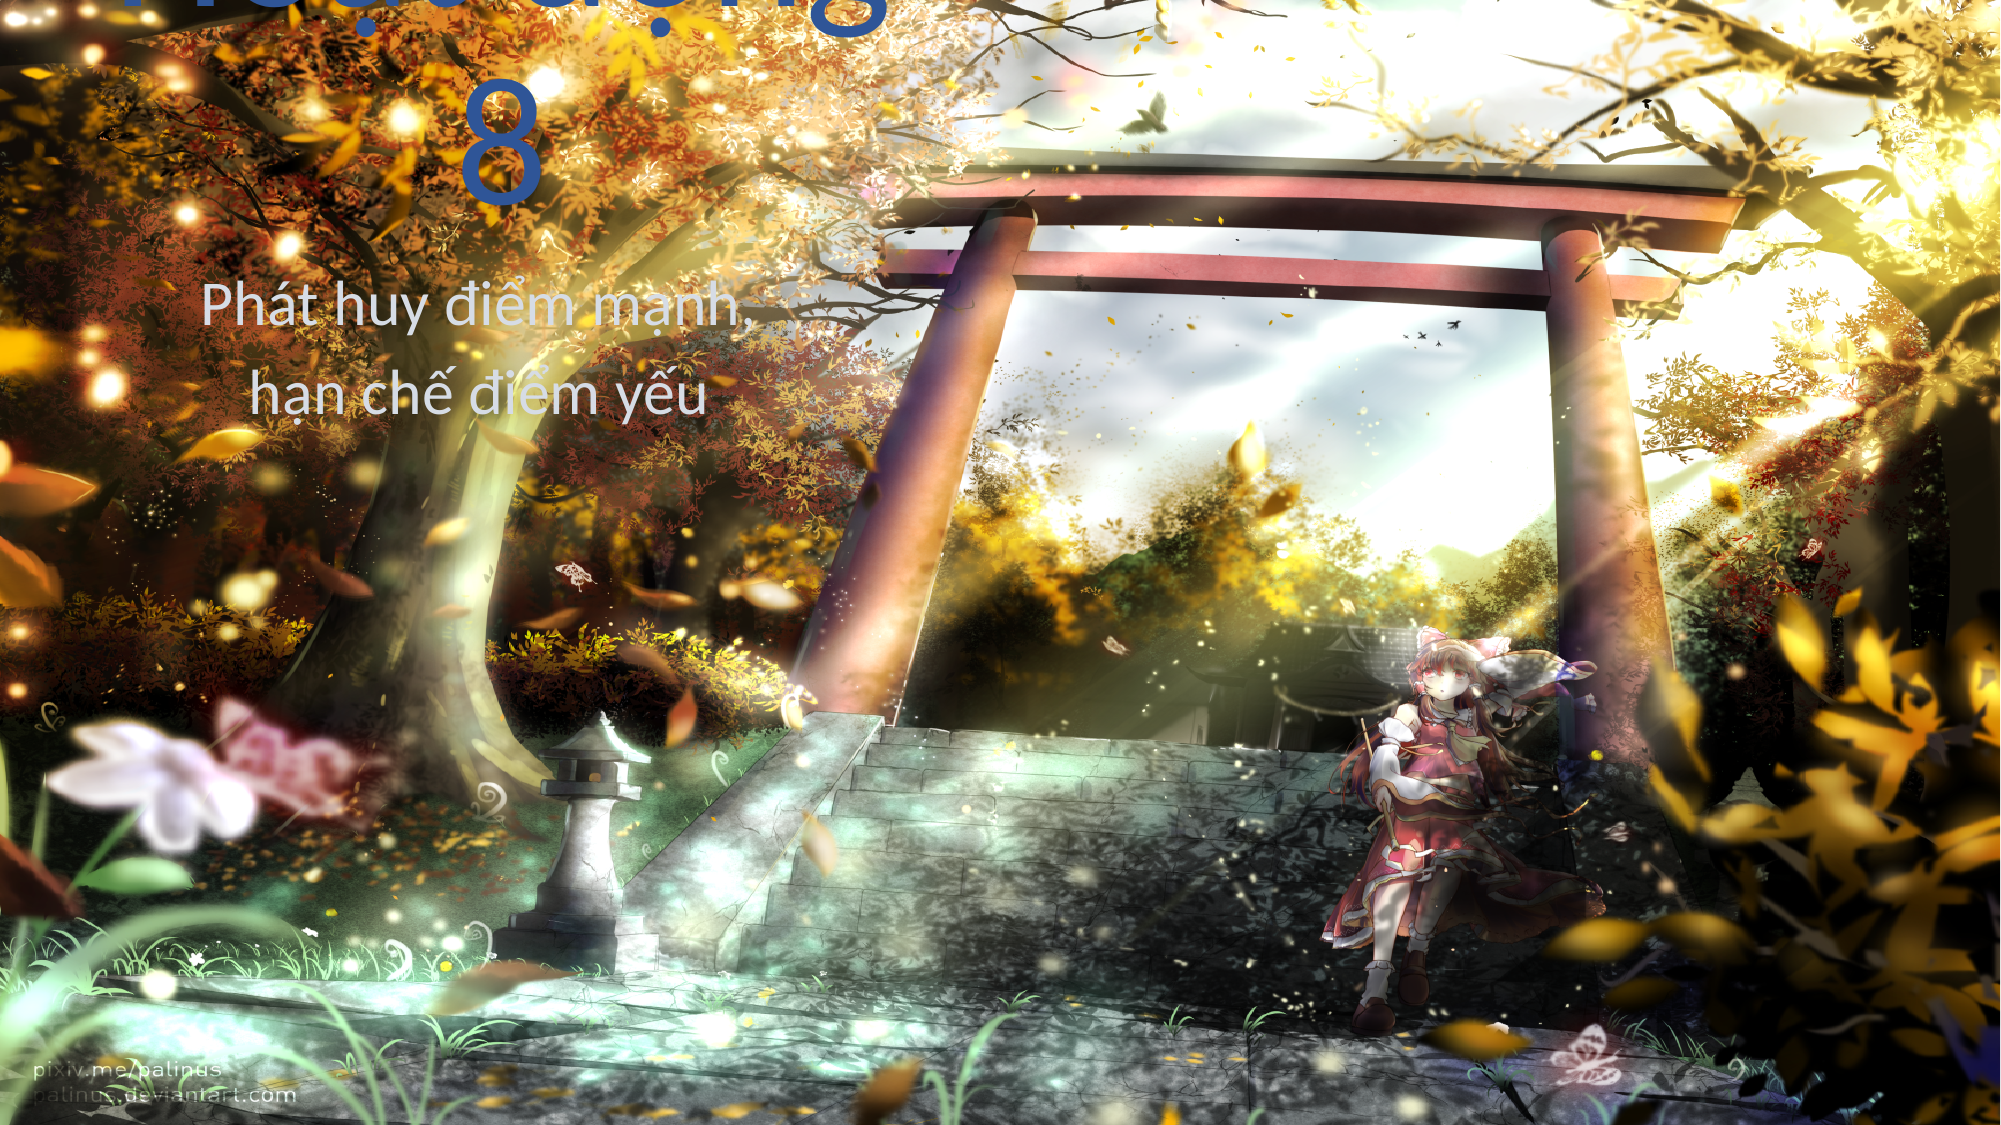

# Hoạt động 8
Phát huy điểm mạnh,
hạn chế điểm yếu